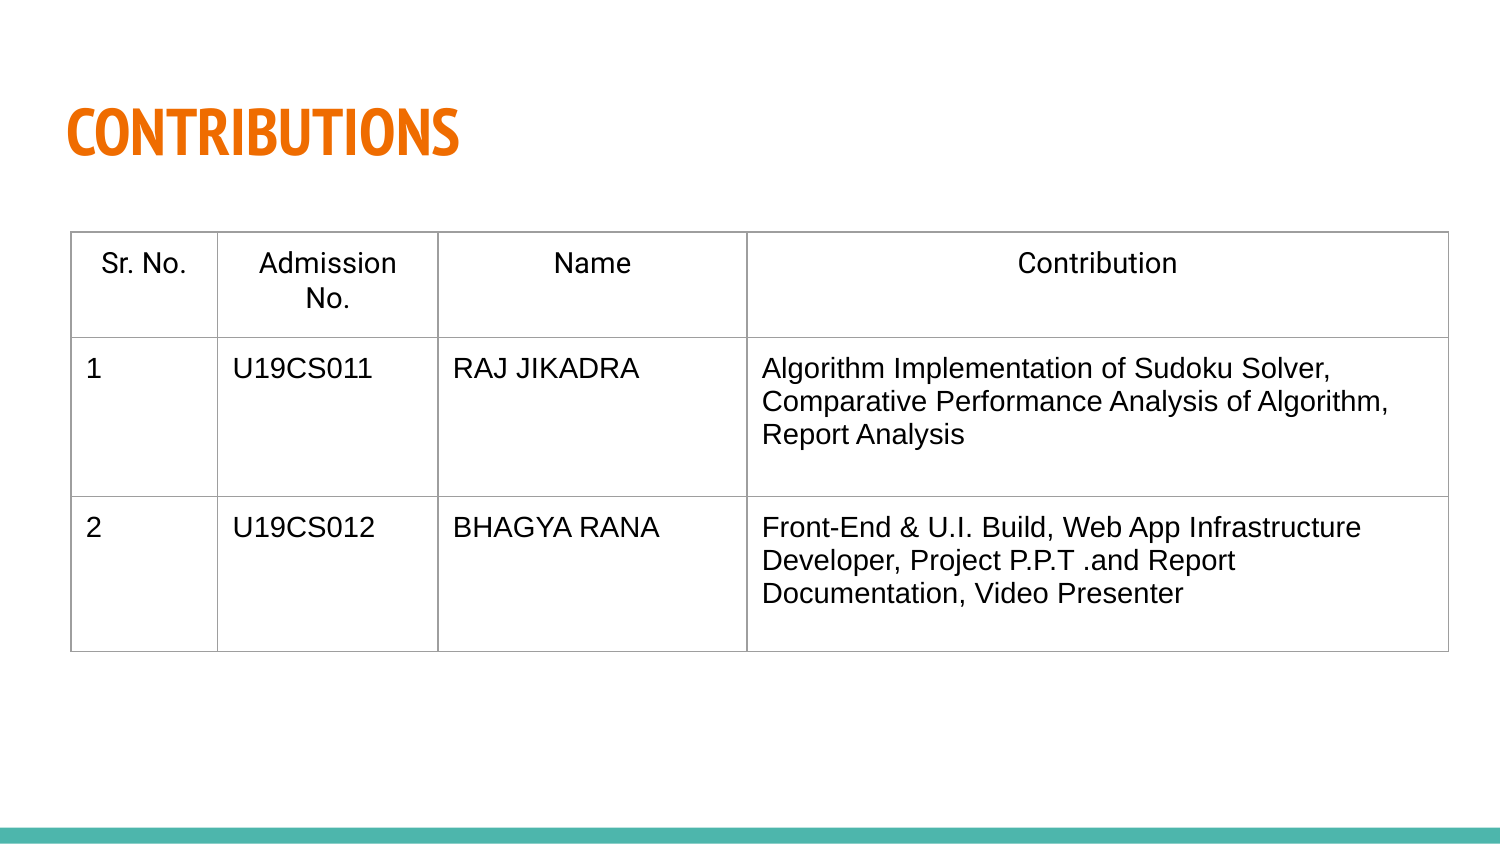

# CONTRIBUTIONS
| Sr. No. | Admission No. | Name | Contribution |
| --- | --- | --- | --- |
| 1 | U19CS011 | RAJ JIKADRA | Algorithm Implementation of Sudoku Solver, Comparative Performance Analysis of Algorithm, Report Analysis |
| 2 | U19CS012 | BHAGYA RANA | Front-End & U.I. Build, Web App Infrastructure Developer, Project P.P.T .and Report Documentation, Video Presenter |